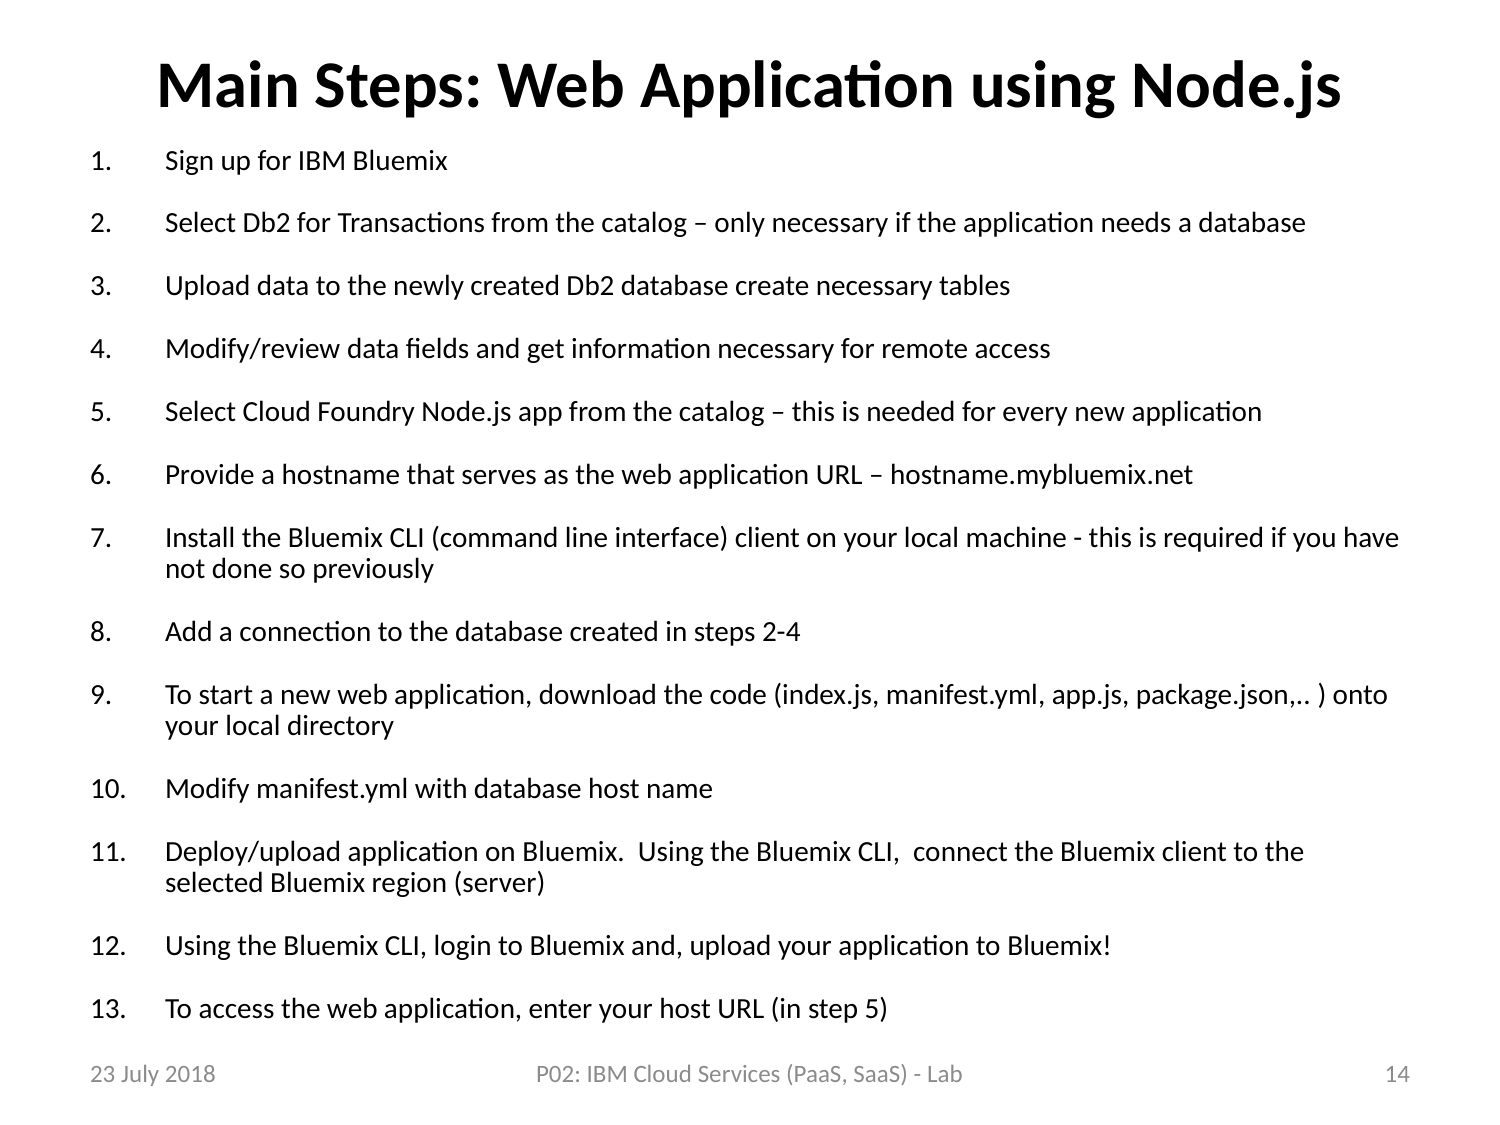

# Main Steps: Web Application using Node.js
Sign up for IBM Bluemix

Select Db2 for Transactions from the catalog – only necessary if the application needs a database

Upload data to the newly created Db2 database create necessary tables

Modify/review data fields and get information necessary for remote access

Select Cloud Foundry Node.js app from the catalog – this is needed for every new application

Provide a hostname that serves as the web application URL – hostname.mybluemix.net

Install the Bluemix CLI (command line interface) client on your local machine - this is required if you have not done so previously

Add a connection to the database created in steps 2-4

To start a new web application, download the code (index.js, manifest.yml, app.js, package.json,.. ) onto your local directory

Modify manifest.yml with database host name

Deploy/upload application on Bluemix.  Using the Bluemix CLI,  connect the Bluemix client to the selected Bluemix region (server)

Using the Bluemix CLI, login to Bluemix and, upload your application to Bluemix!

To access the web application, enter your host URL (in step 5)
23 July 2018
P02: IBM Cloud Services (PaaS, SaaS) - Lab
14